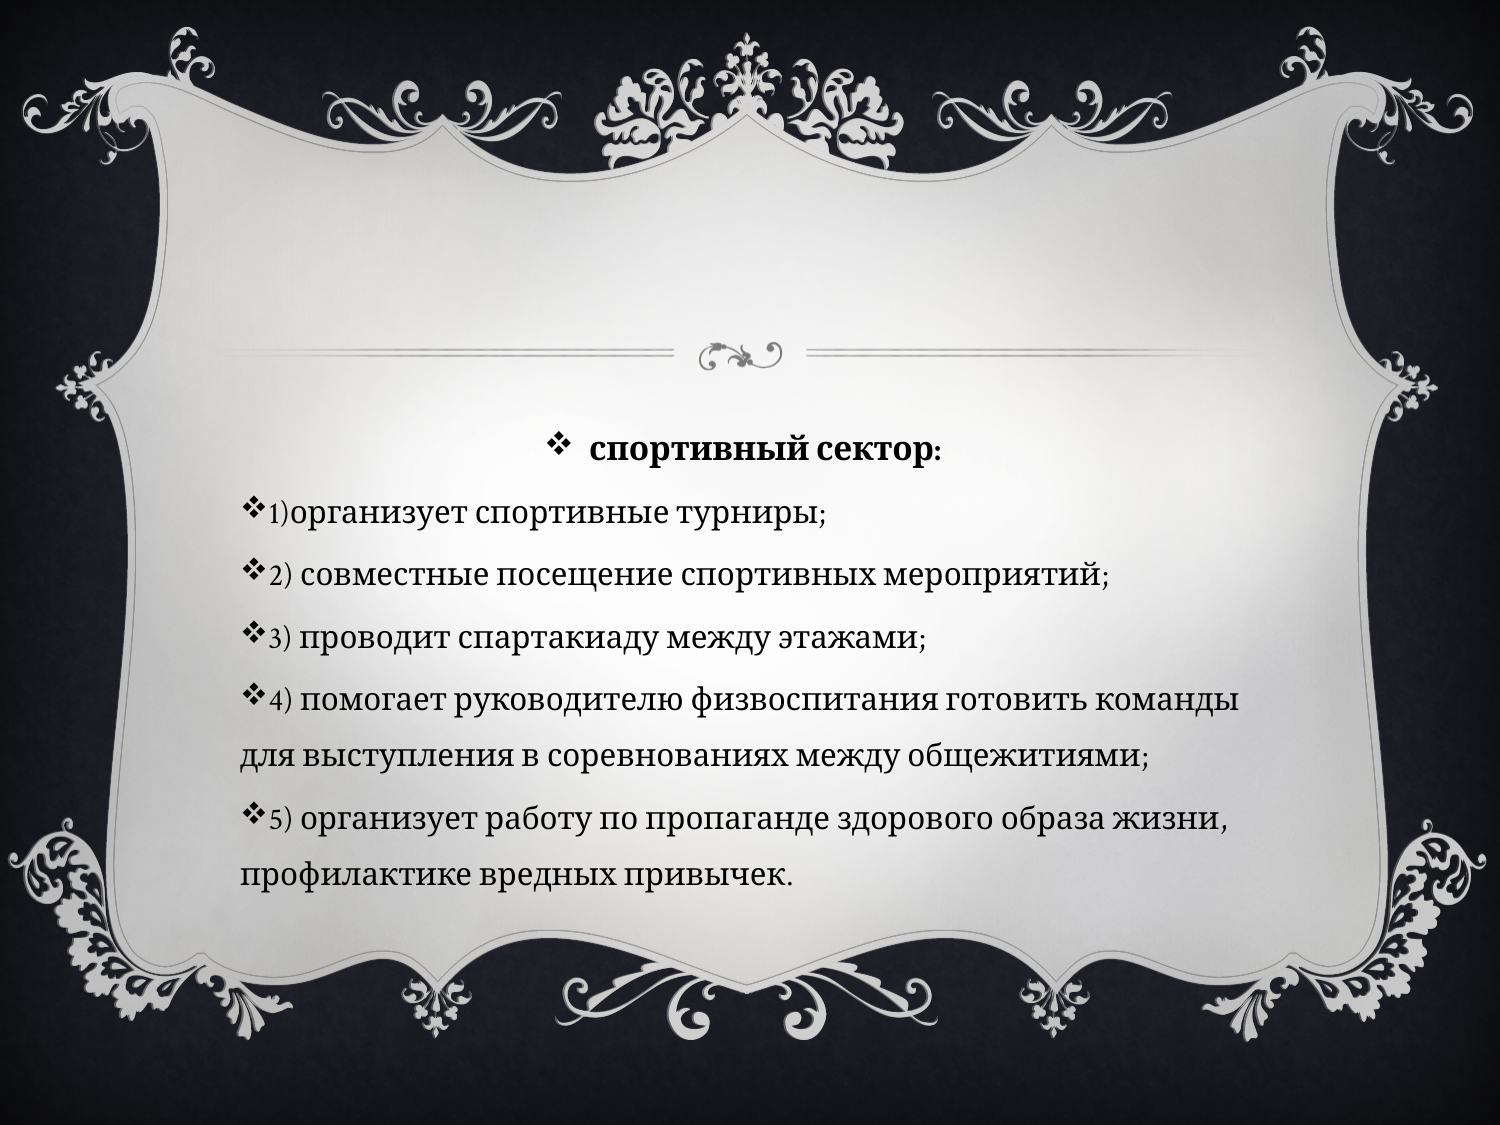

спортивный сектор:
1)организует спортивные турниры;
2) совместные посещение спортивных мероприятий;
3) проводит спартакиаду между этажами;
4) помогает руководителю физвоспитания готовить команды для выступления в соревнованиях между общежитиями;
5) организует работу по пропаганде здорового образа жизни, профилактике вредных привычек.